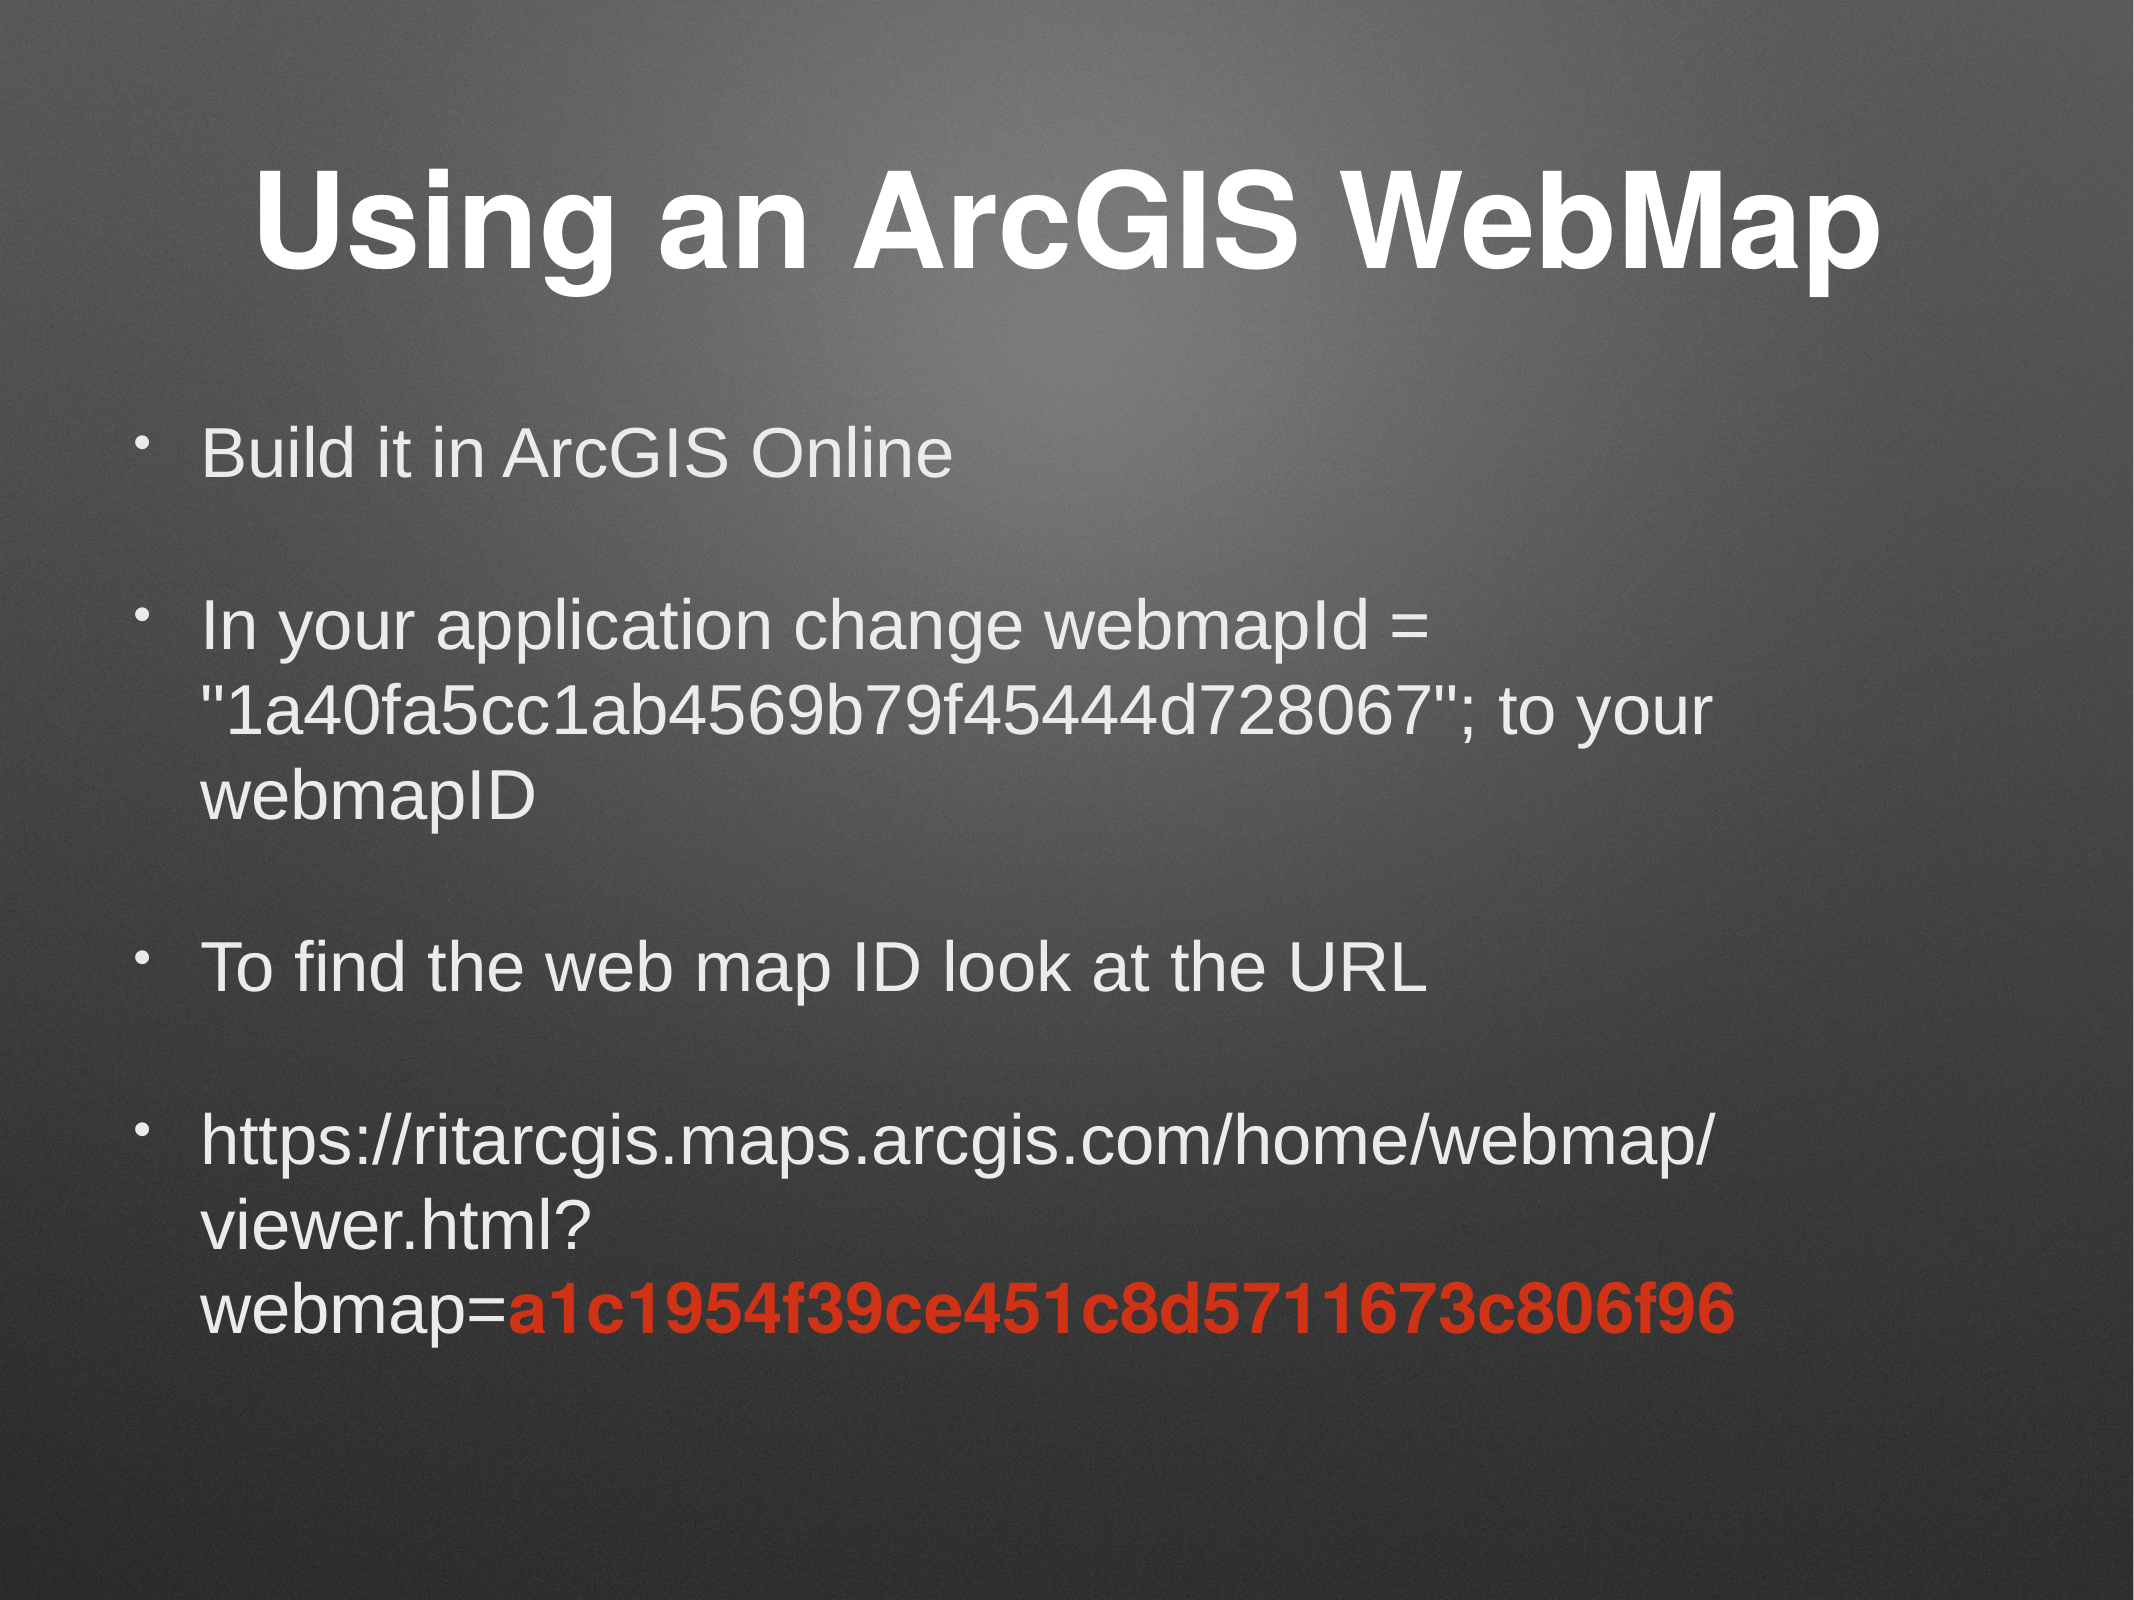

# Using an ArcGIS WebMap
Build it in ArcGIS Online
In your application change webmapId = "1a40fa5cc1ab4569b79f45444d728067"; to your webmapID
To find the web map ID look at the URL
https://ritarcgis.maps.arcgis.com/home/webmap/viewer.html?webmap=a1c1954f39ce451c8d5711673c806f96